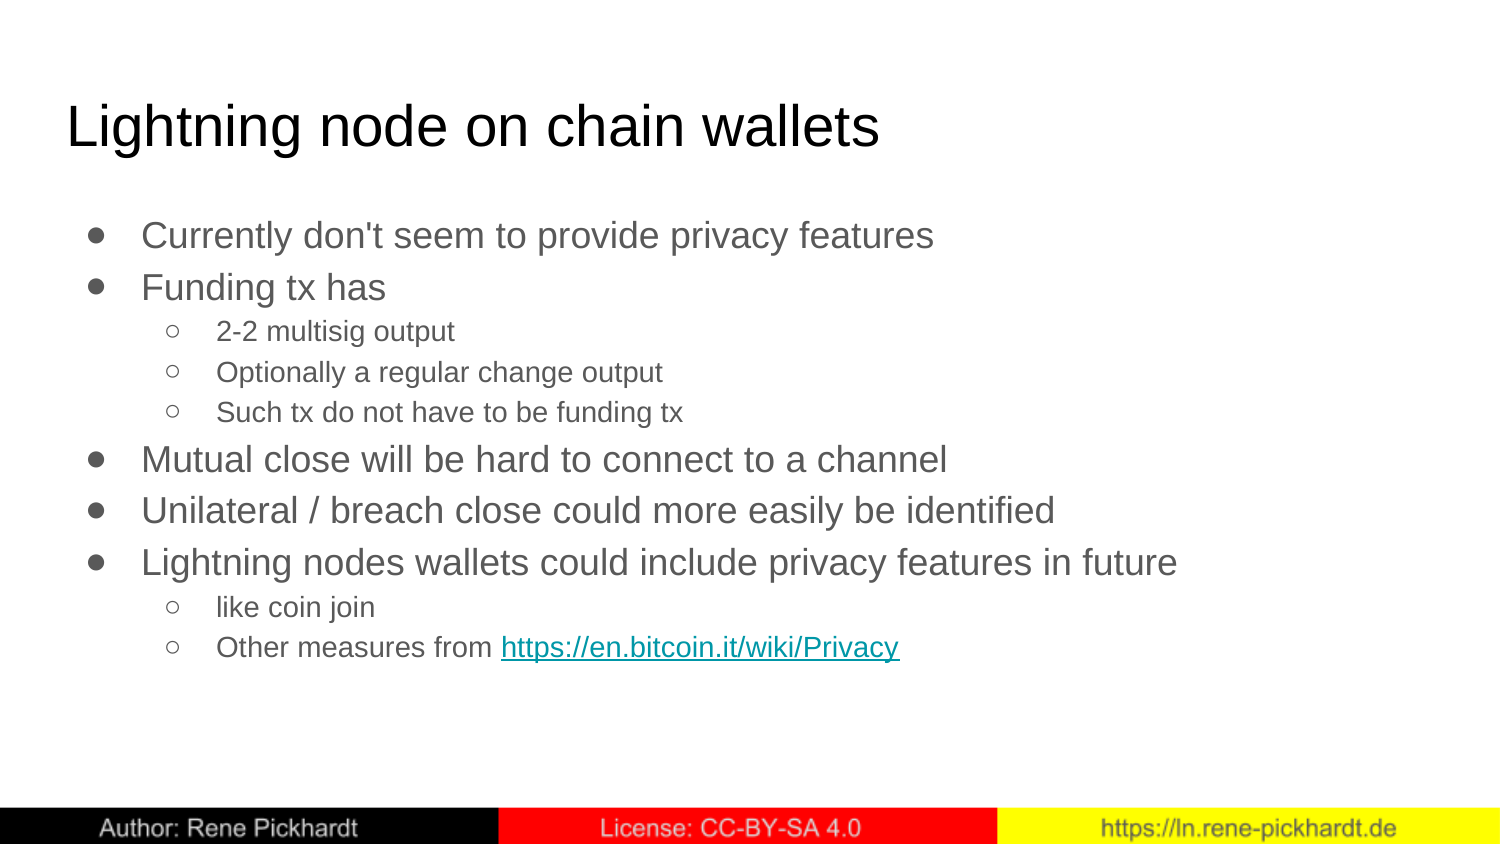

# Lightning node on chain wallets
Currently don't seem to provide privacy features
Funding tx has
2-2 multisig output
Optionally a regular change output
Such tx do not have to be funding tx
Mutual close will be hard to connect to a channel
Unilateral / breach close could more easily be identified
Lightning nodes wallets could include privacy features in future
like coin join
Other measures from https://en.bitcoin.it/wiki/Privacy